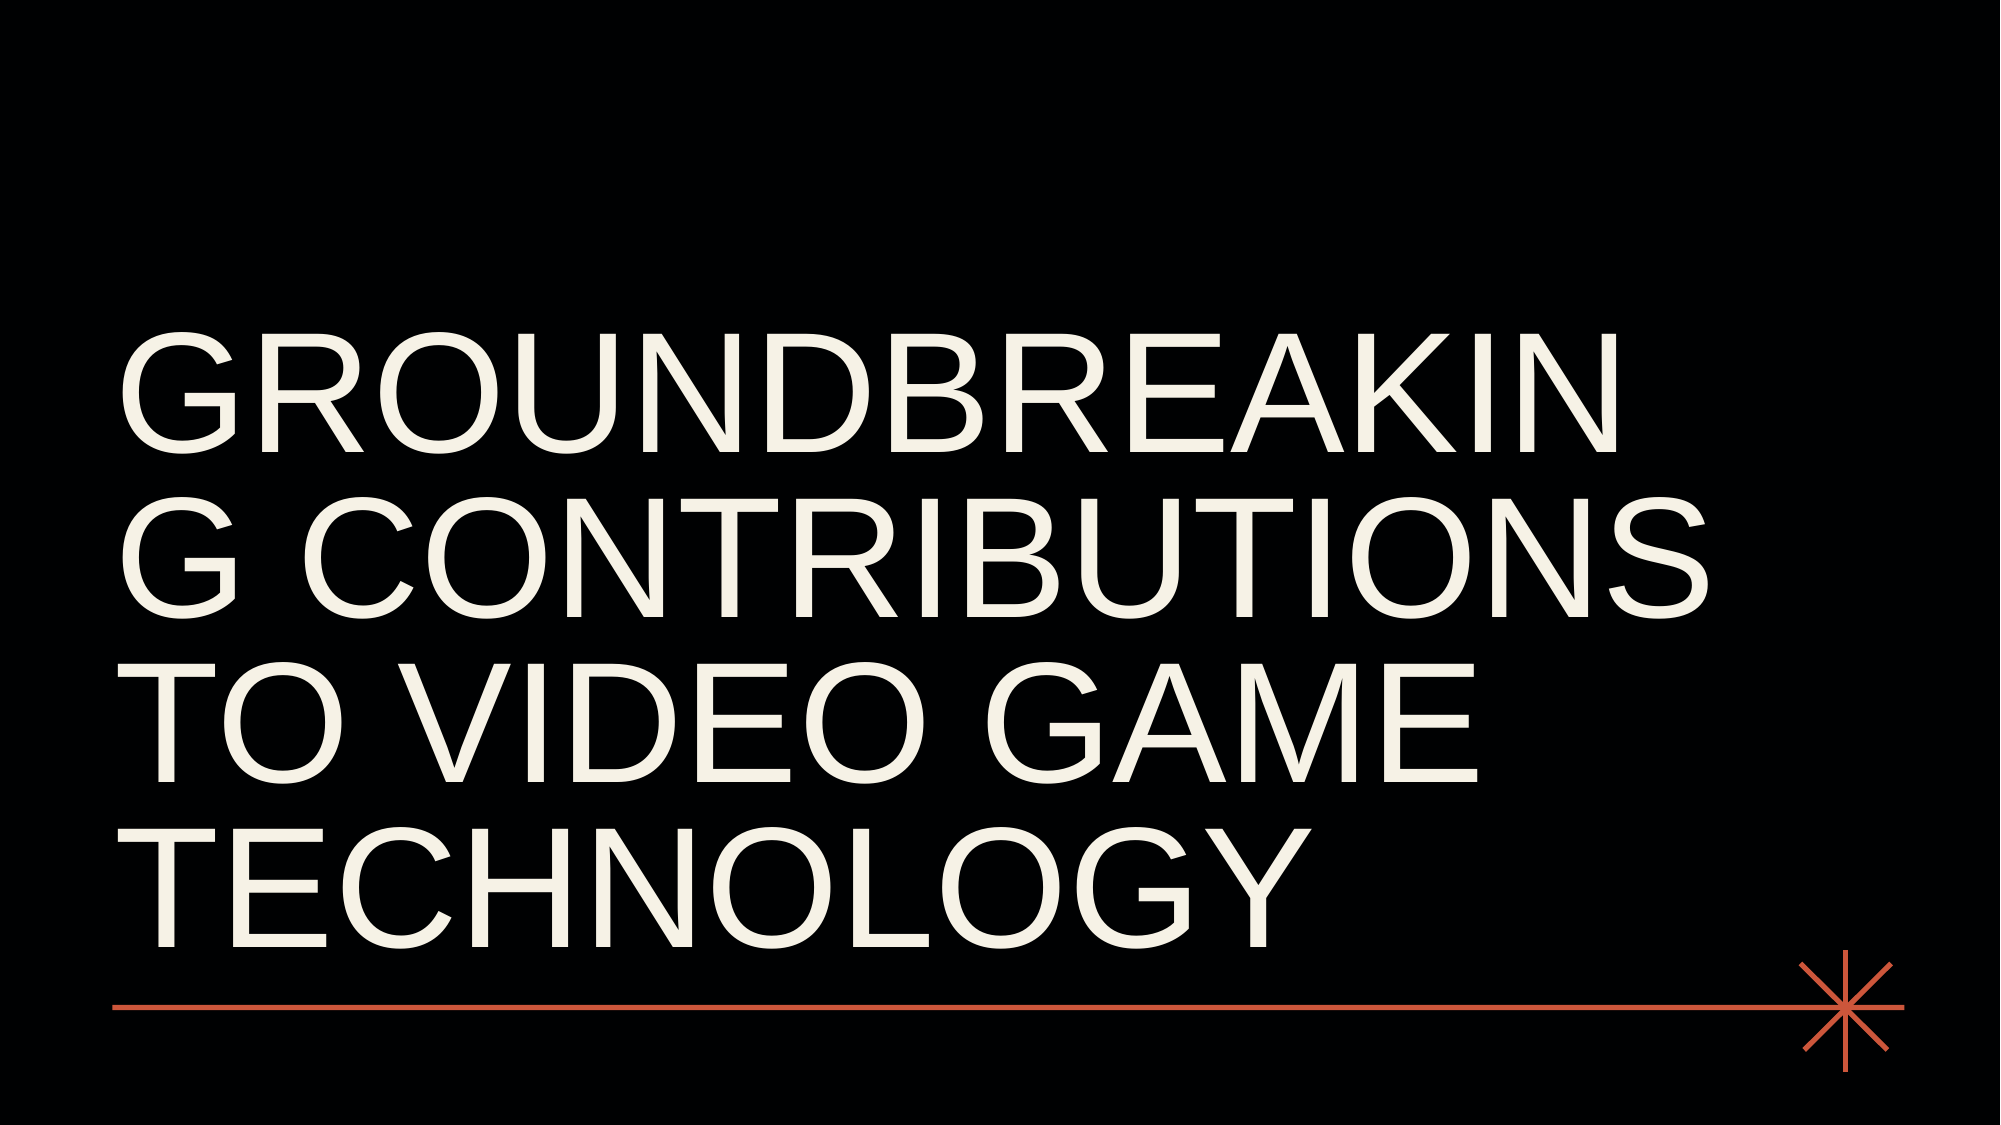

# Groundbreaking Contributions to Video Game Technology